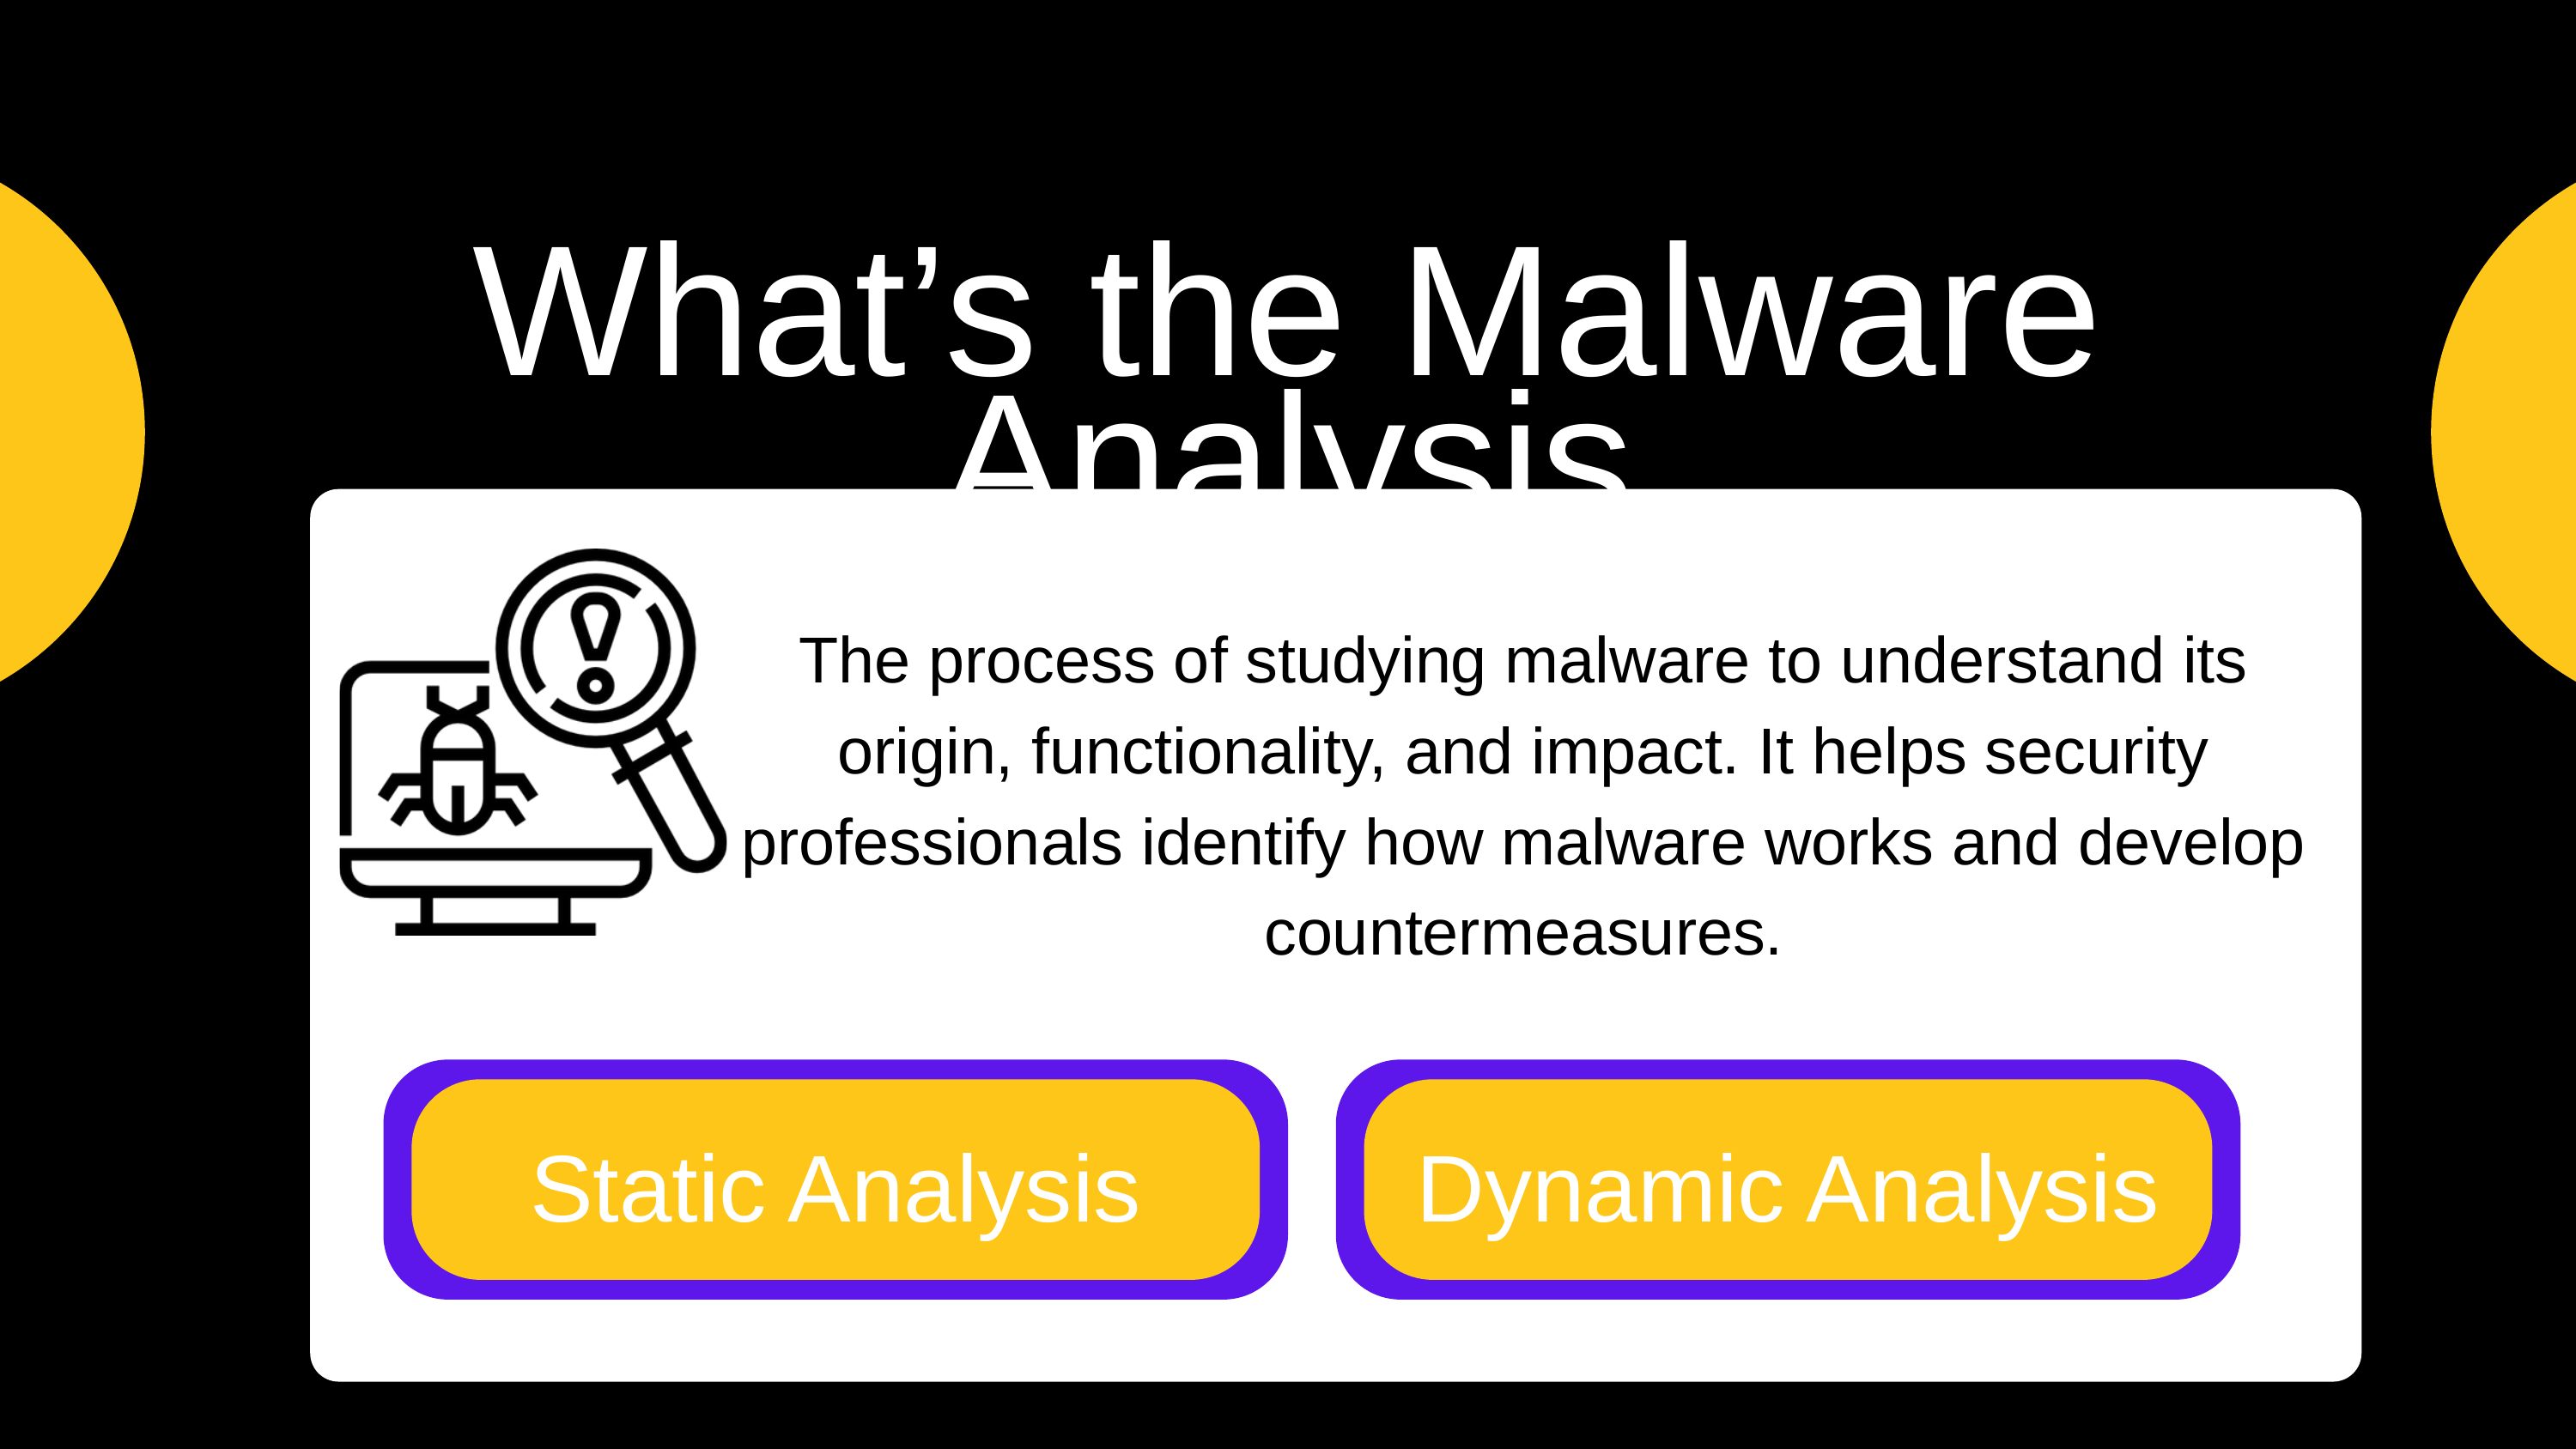

What’s the Malware Analysis

The process of studying malware to understand its origin, functionality, and impact. It helps security professionals identify how malware works and develop countermeasures.
Contact IT support or technical assistance.

Static Analysis
Dynamic Analysis